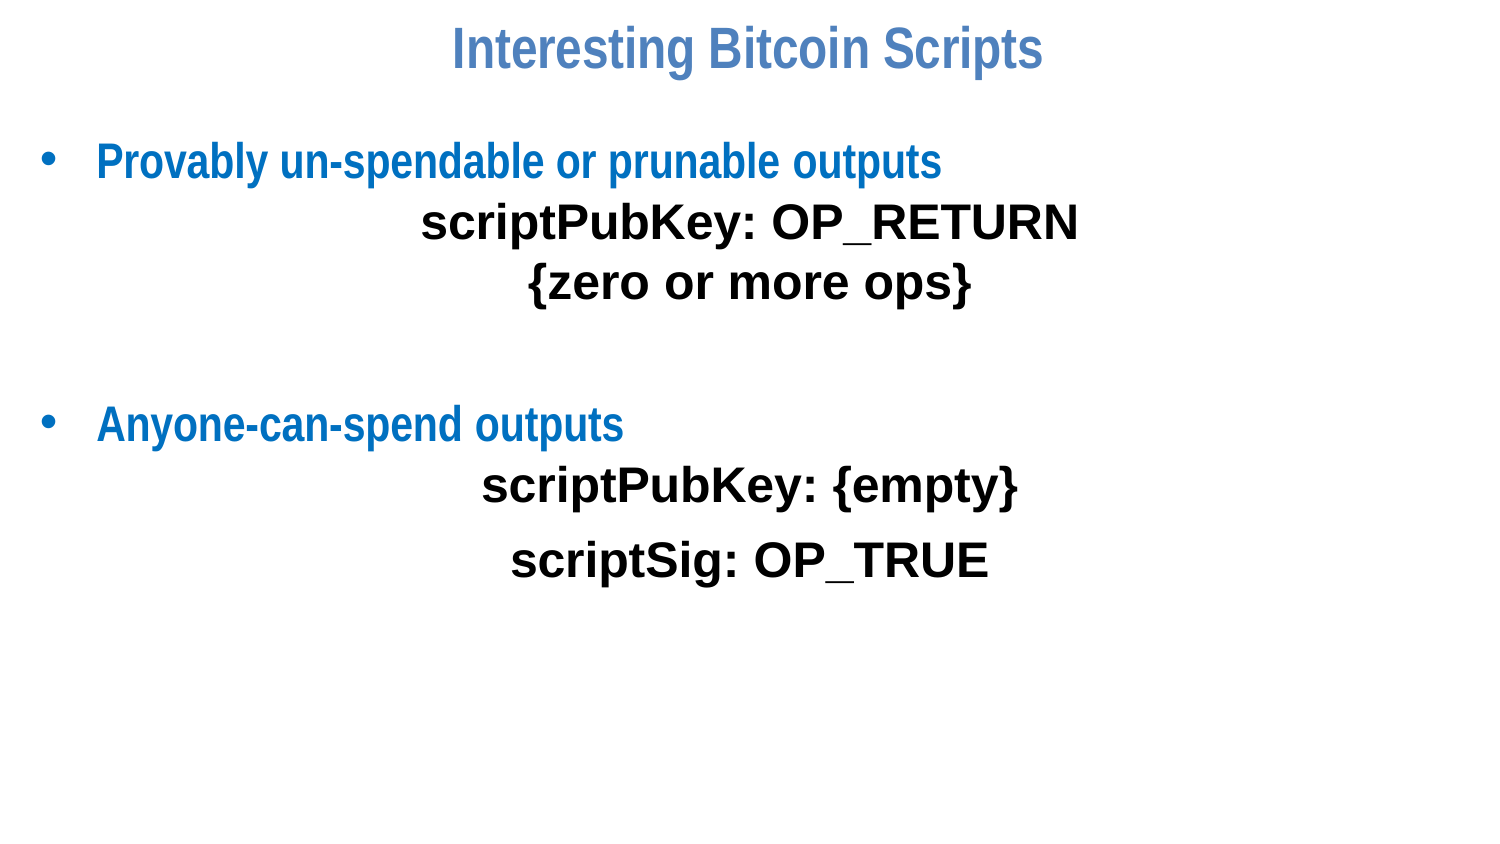

# Interesting Bitcoin Scripts
Provably un-spendable or prunable outputs
scriptPubKey: OP_RETURN {zero or more ops}

Anyone-can-spend outputs
scriptPubKey: {empty}
scriptSig: OP_TRUE